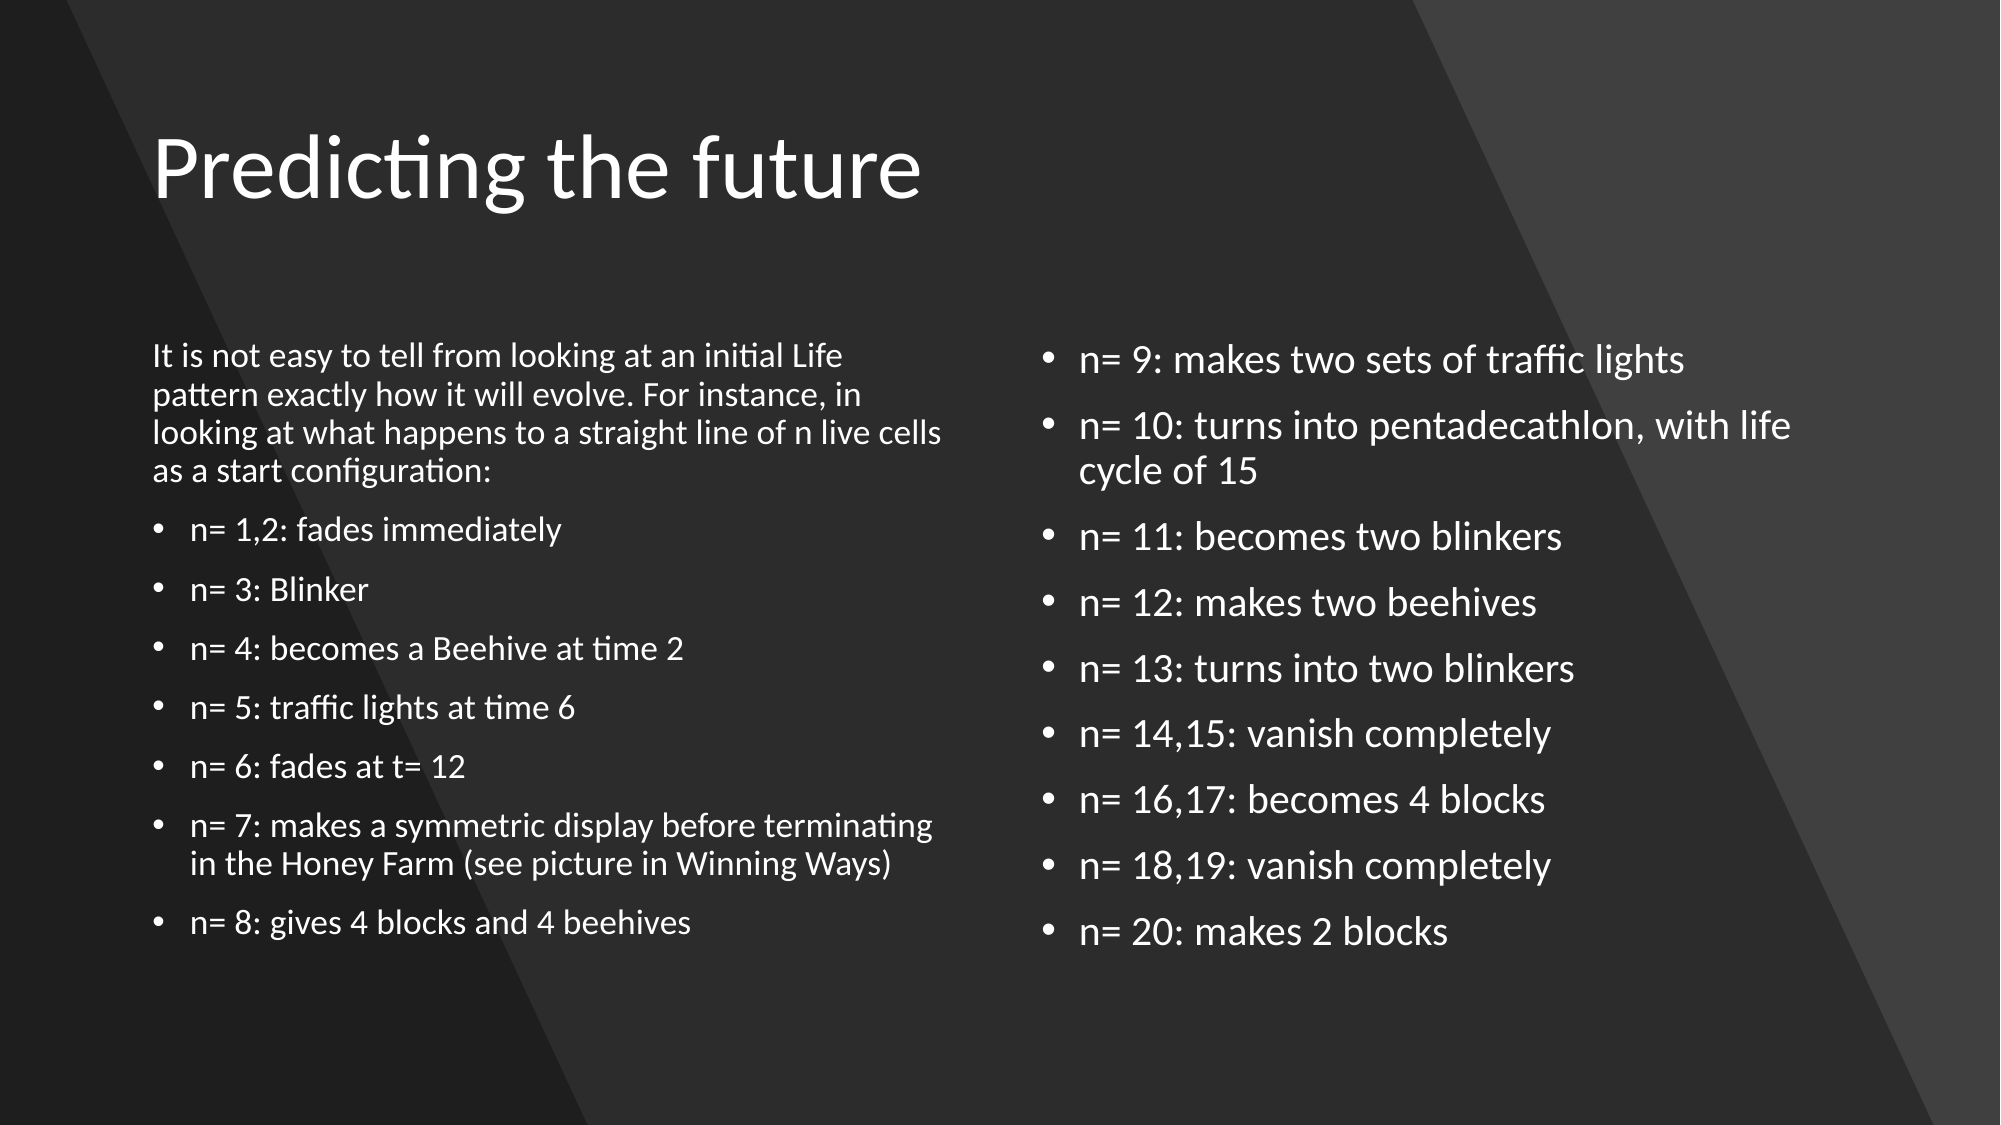

# Predicting the future
It is not easy to tell from looking at an initial Life pattern exactly how it will evolve. For instance, in looking at what happens to a straight line of n live cells as a start configuration:
n= 1,2: fades immediately
n= 3: Blinker
n= 4: becomes a Beehive at time 2
n= 5: traffic lights at time 6
n= 6: fades at t= 12
n= 7: makes a symmetric display before terminating in the Honey Farm (see picture in Winning Ways)
n= 8: gives 4 blocks and 4 beehives

n= 9: makes two sets of traffic lights
n= 10: turns into pentadecathlon, with life cycle of 15
n= 11: becomes two blinkers
n= 12: makes two beehives
n= 13: turns into two blinkers
n= 14,15: vanish completely
n= 16,17: becomes 4 blocks
n= 18,19: vanish completely
n= 20: makes 2 blocks